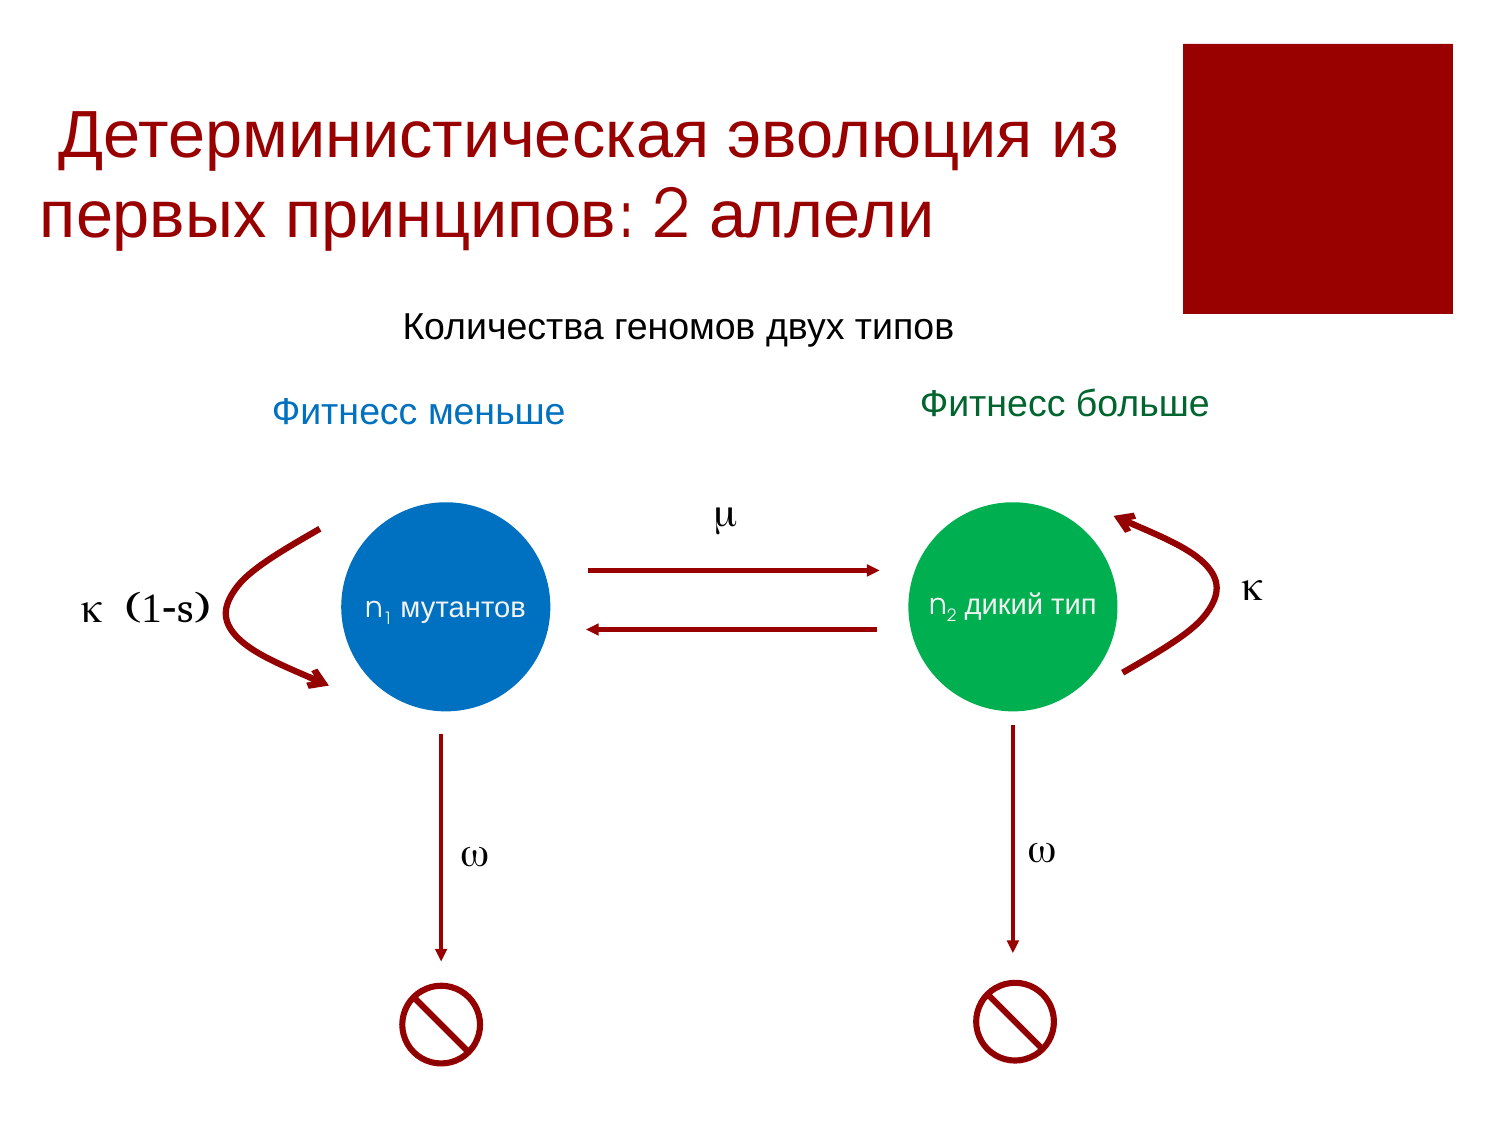

# Детерминистическая эволюция из первых принципов: 2 аллели
Количества геномов двух типов
Фитнесс больше
Фитнесс меньше
μ

κ
κ (1−s)
n2 дикий тип
n1 мутантов
ω
ω